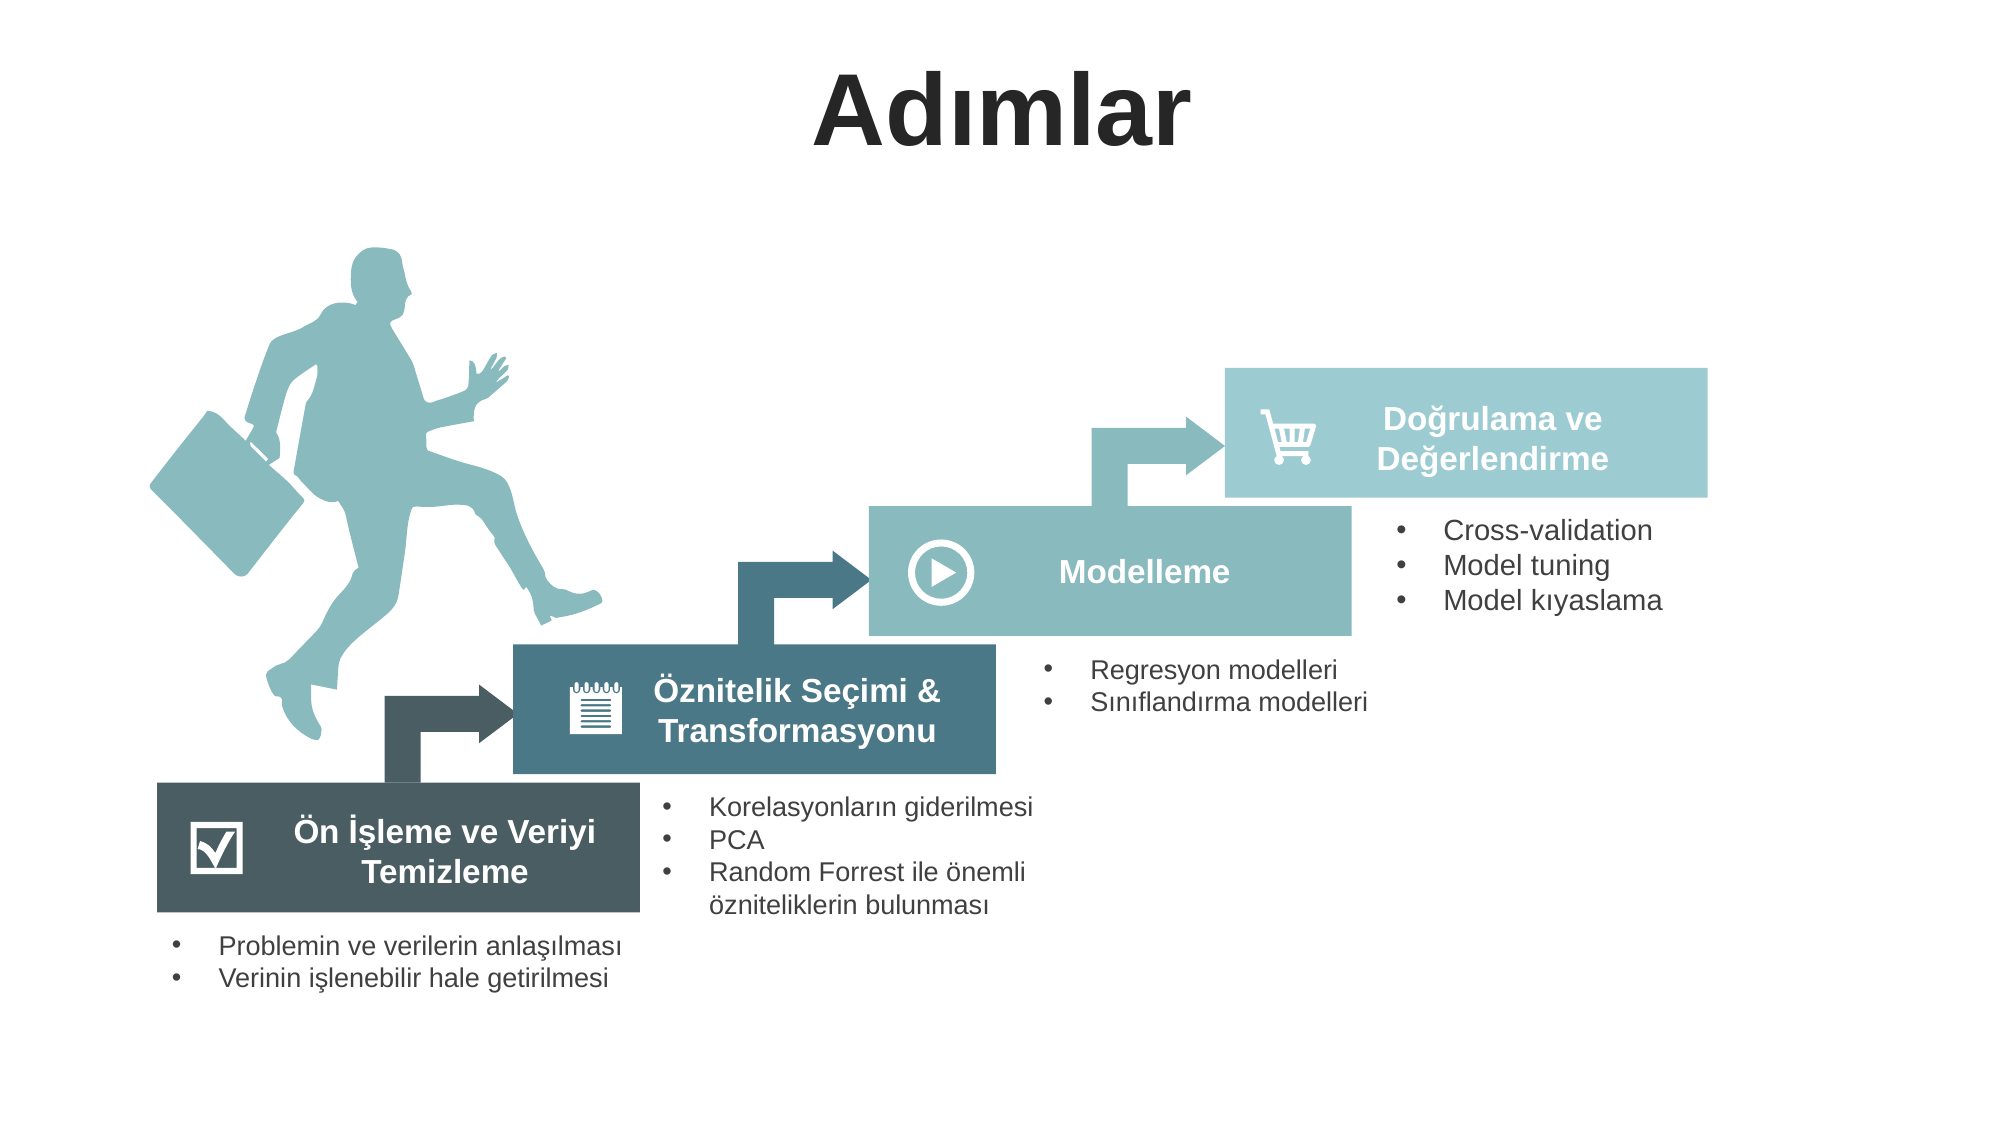

Adımlar

Doğrulama ve Değerlendirme

Cross-validation
Model tuning
Model kıyaslama

Modelleme

Regresyon modelleri
Sınıflandırma modelleri
Öznitelik Seçimi & Transformasyonu

Korelasyonların giderilmesi
PCA
Random Forrest ile önemli özniteliklerin bulunması

Ön İşleme ve Veriyi Temizleme

Problemin ve verilerin anlaşılması
Verinin işlenebilir hale getirilmesi